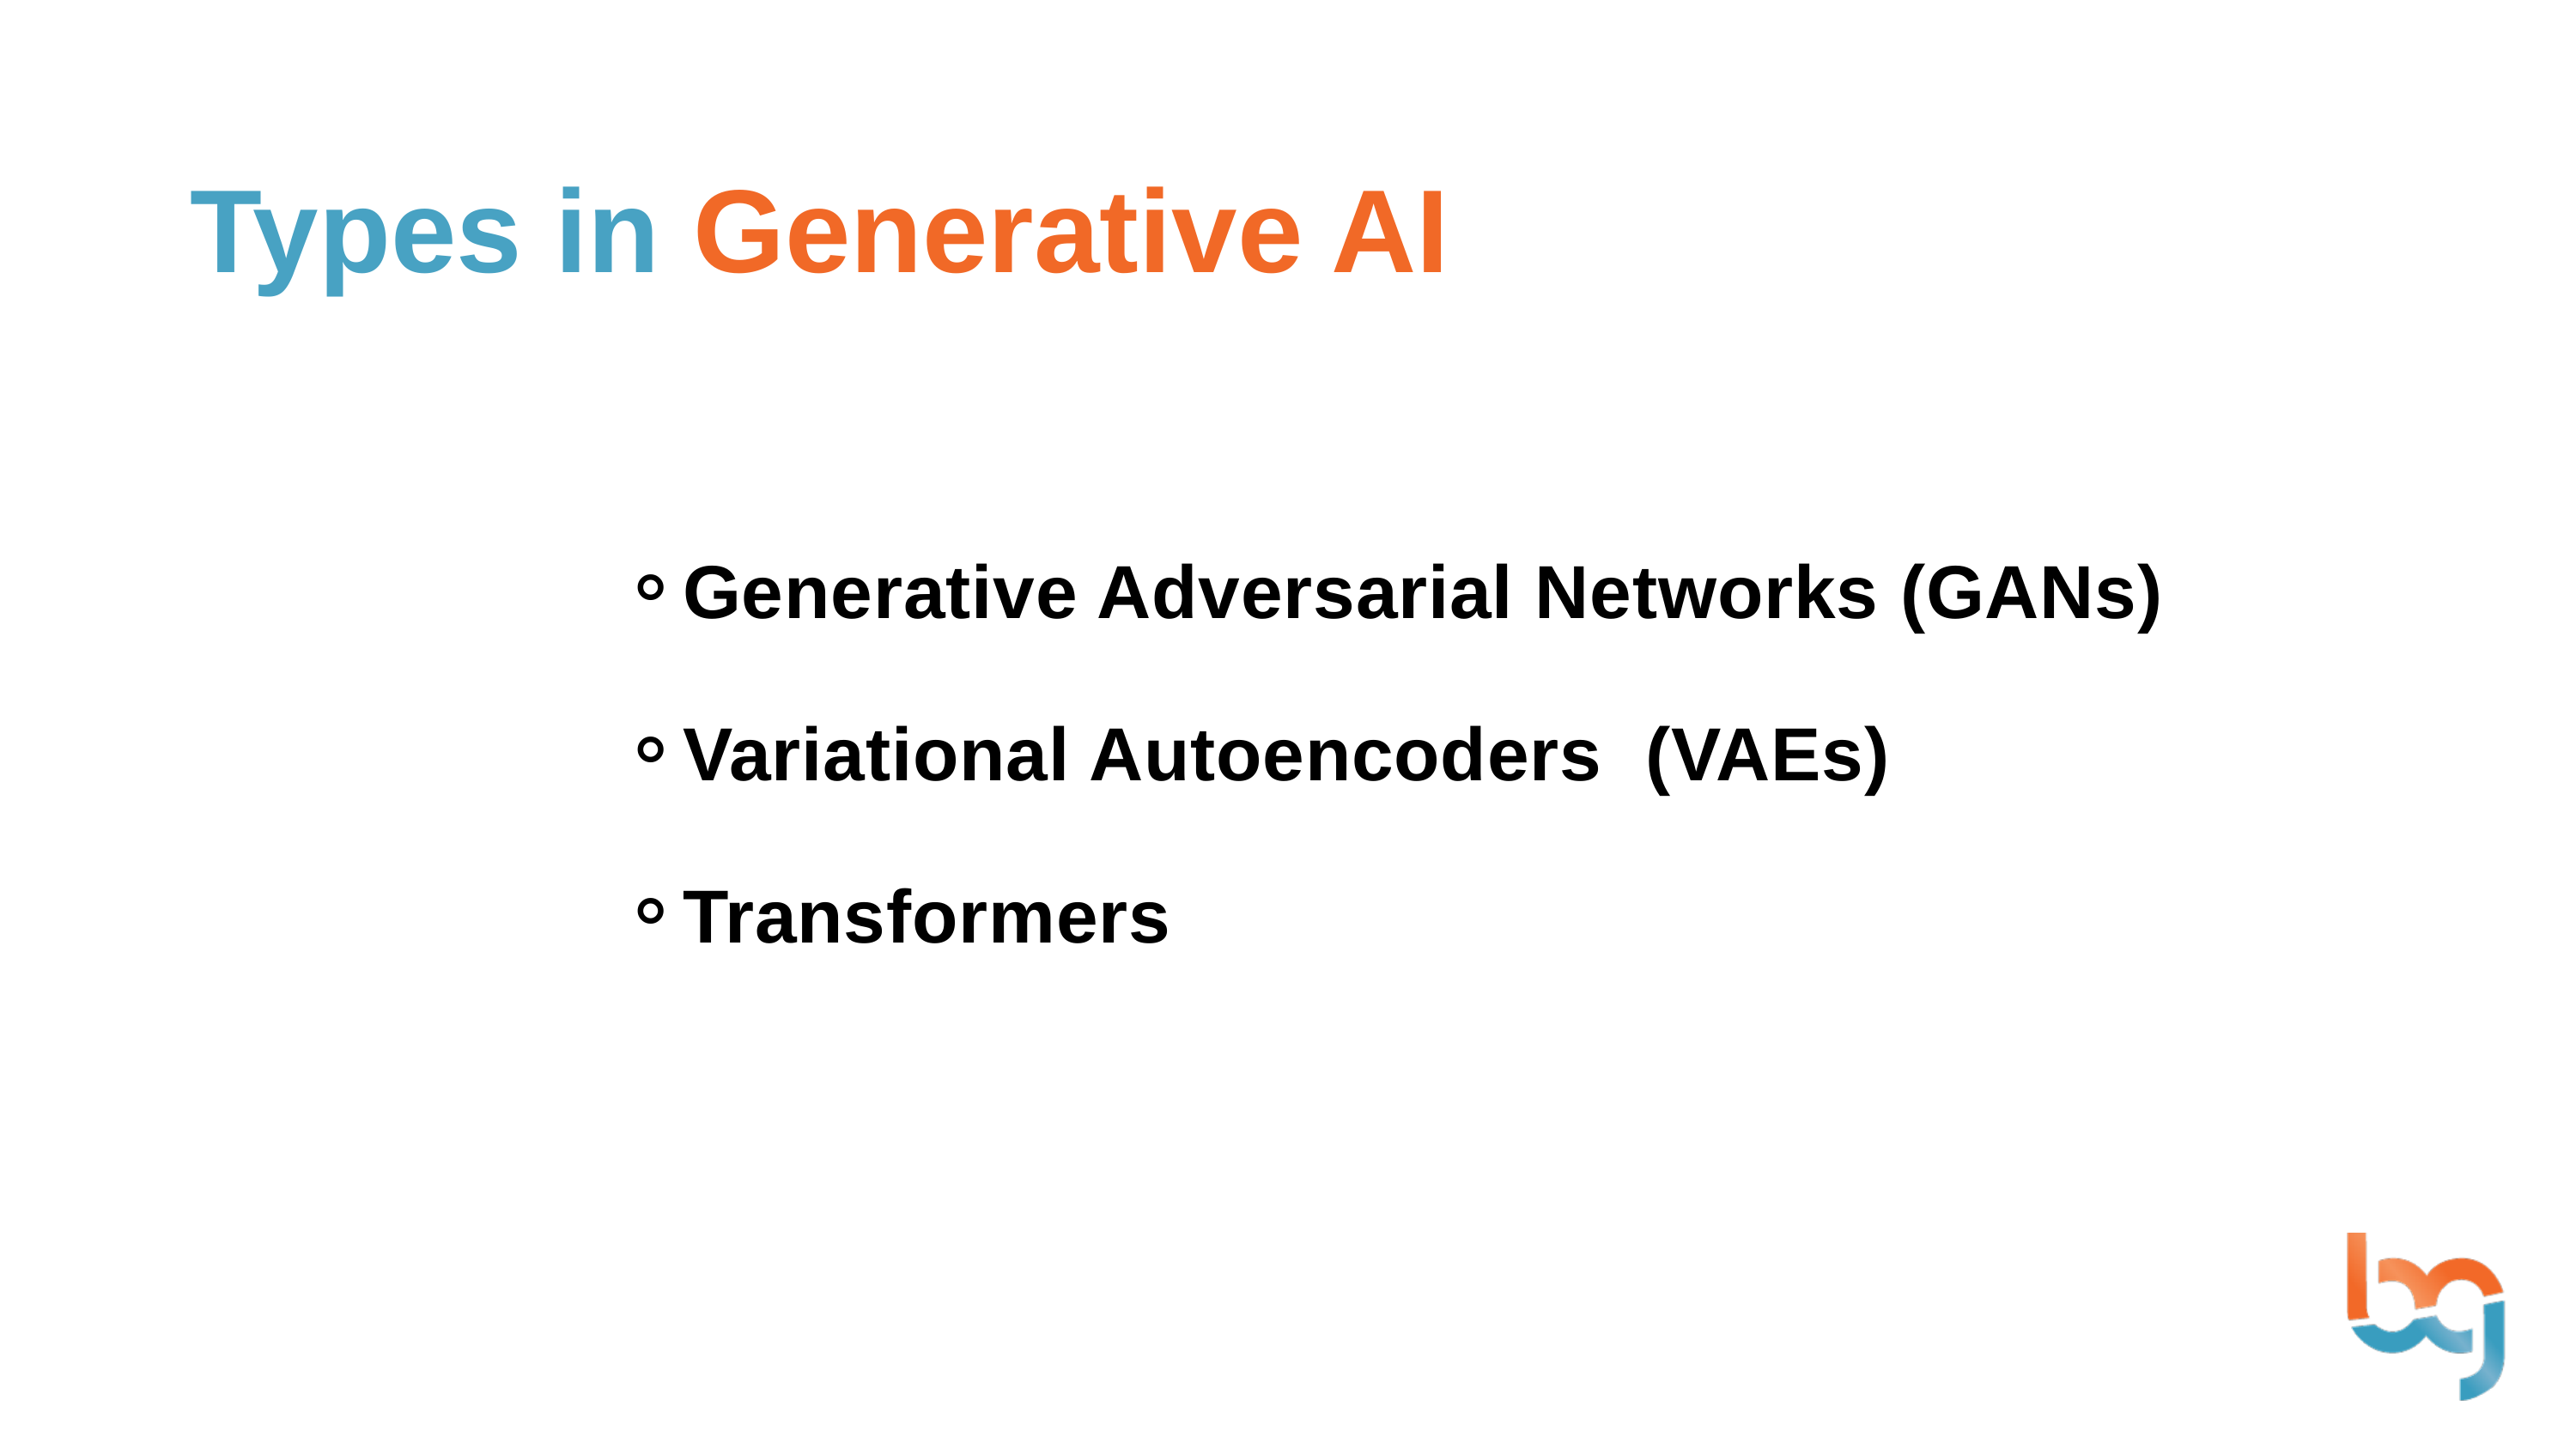

Types in Generative AI
Generative Adversarial Networks (GANs)

Variational Autoencoders  (VAEs)

Transformers